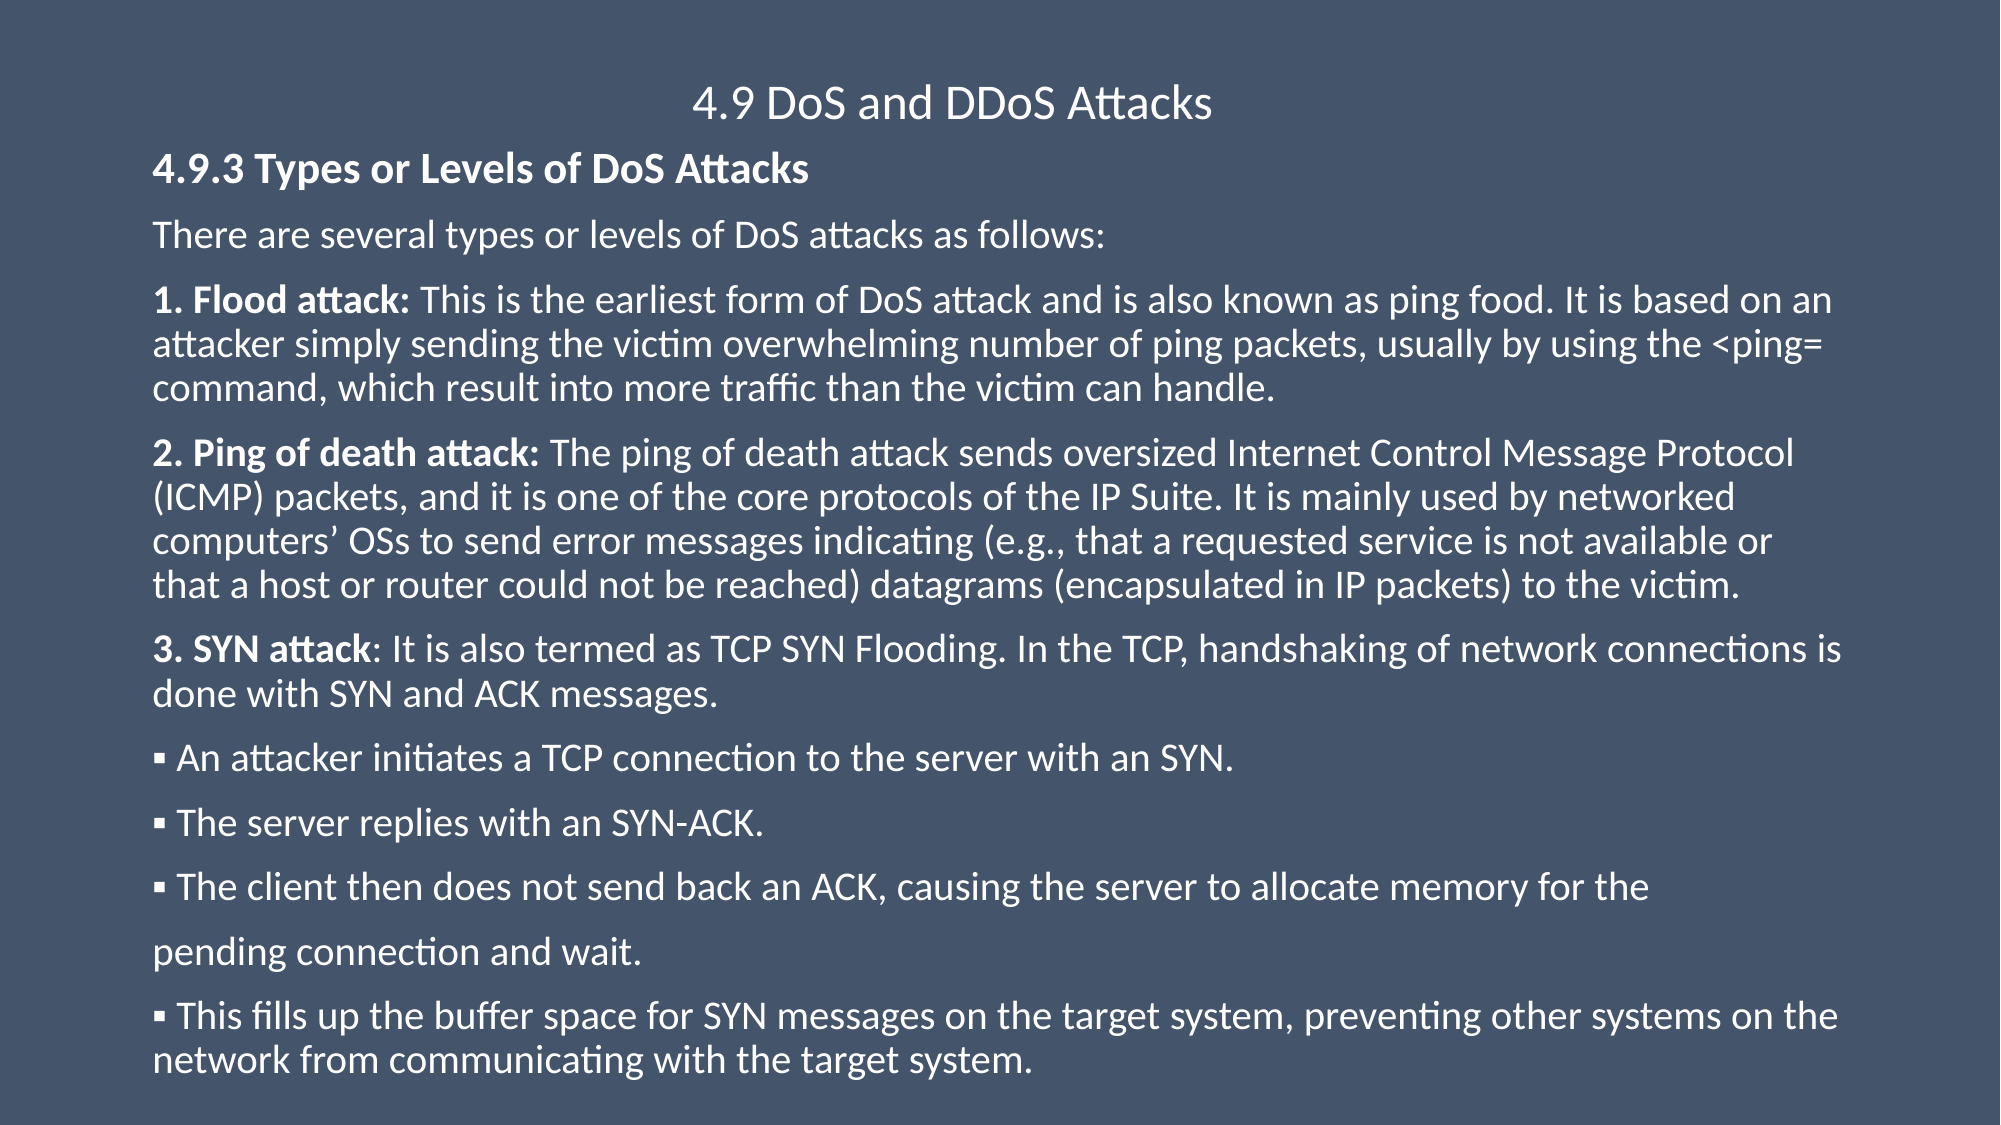

# 4.9 DoS and DDoS Attacks
4.9.3 Types or Levels of DoS Attacks
There are several types or levels of DoS attacks as follows:
1. Flood attack: This is the earliest form of DoS attack and is also known as ping food. It is based on an attacker simply sending the victim overwhelming number of ping packets, usually by using the <ping= command, which result into more traffic than the victim can handle.
2. Ping of death attack: The ping of death attack sends oversized Internet Control Message Protocol (ICMP) packets, and it is one of the core protocols of the IP Suite. It is mainly used by networked computers’ OSs to send error messages indicating (e.g., that a requested service is not available or that a host or router could not be reached) datagrams (encapsulated in IP packets) to the victim.
3. SYN attack: It is also termed as TCP SYN Flooding. In the TCP, handshaking of network connections is done with SYN and ACK messages.
▪ An attacker initiates a TCP connection to the server with an SYN.
▪ The server replies with an SYN-ACK.
▪ The client then does not send back an ACK, causing the server to allocate memory for the
pending connection and wait.
▪ This fills up the buffer space for SYN messages on the target system, preventing other systems on the network from communicating with the target system.